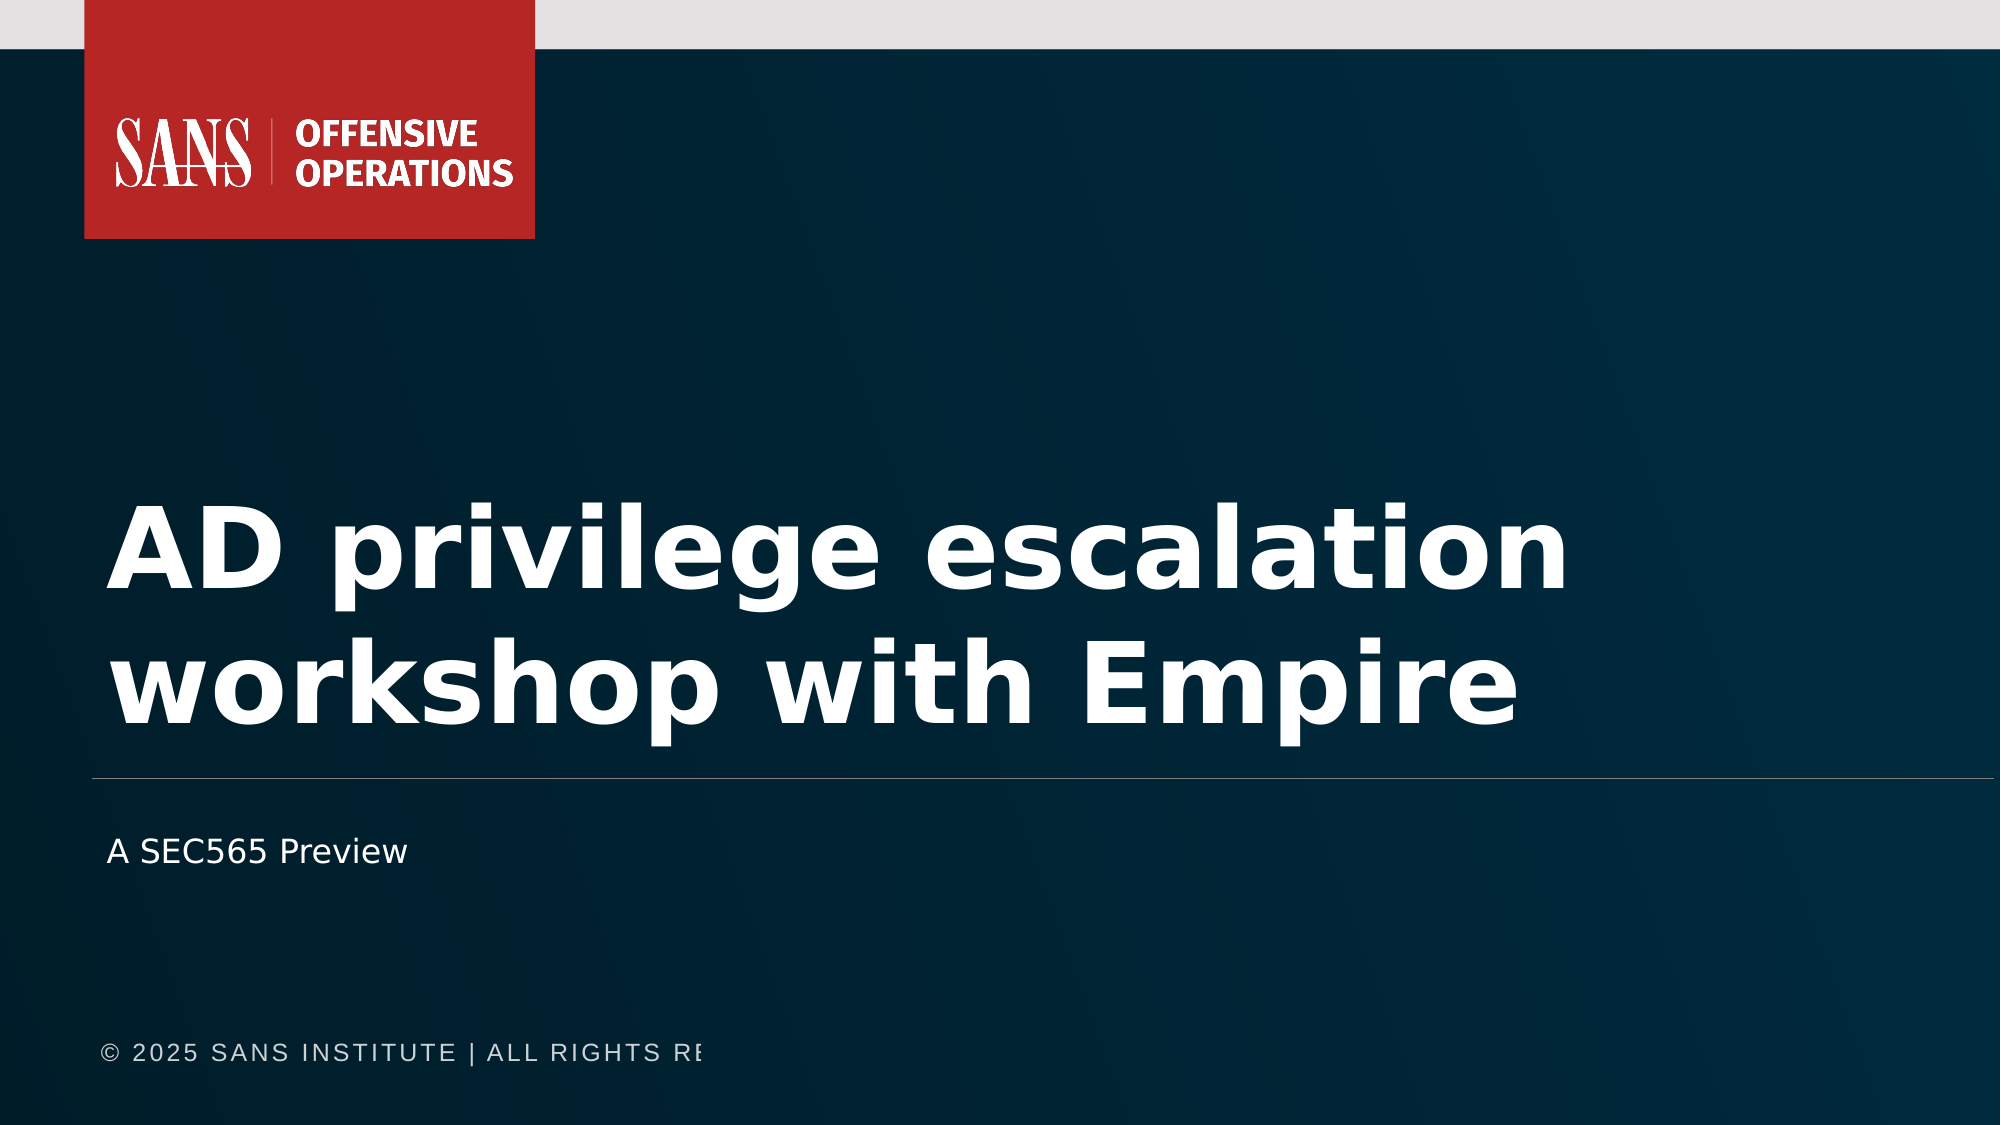

AD privilege escalation workshop with Empire
A SEC565 Preview
© 2025 SANS Institute | All Rights Reserved